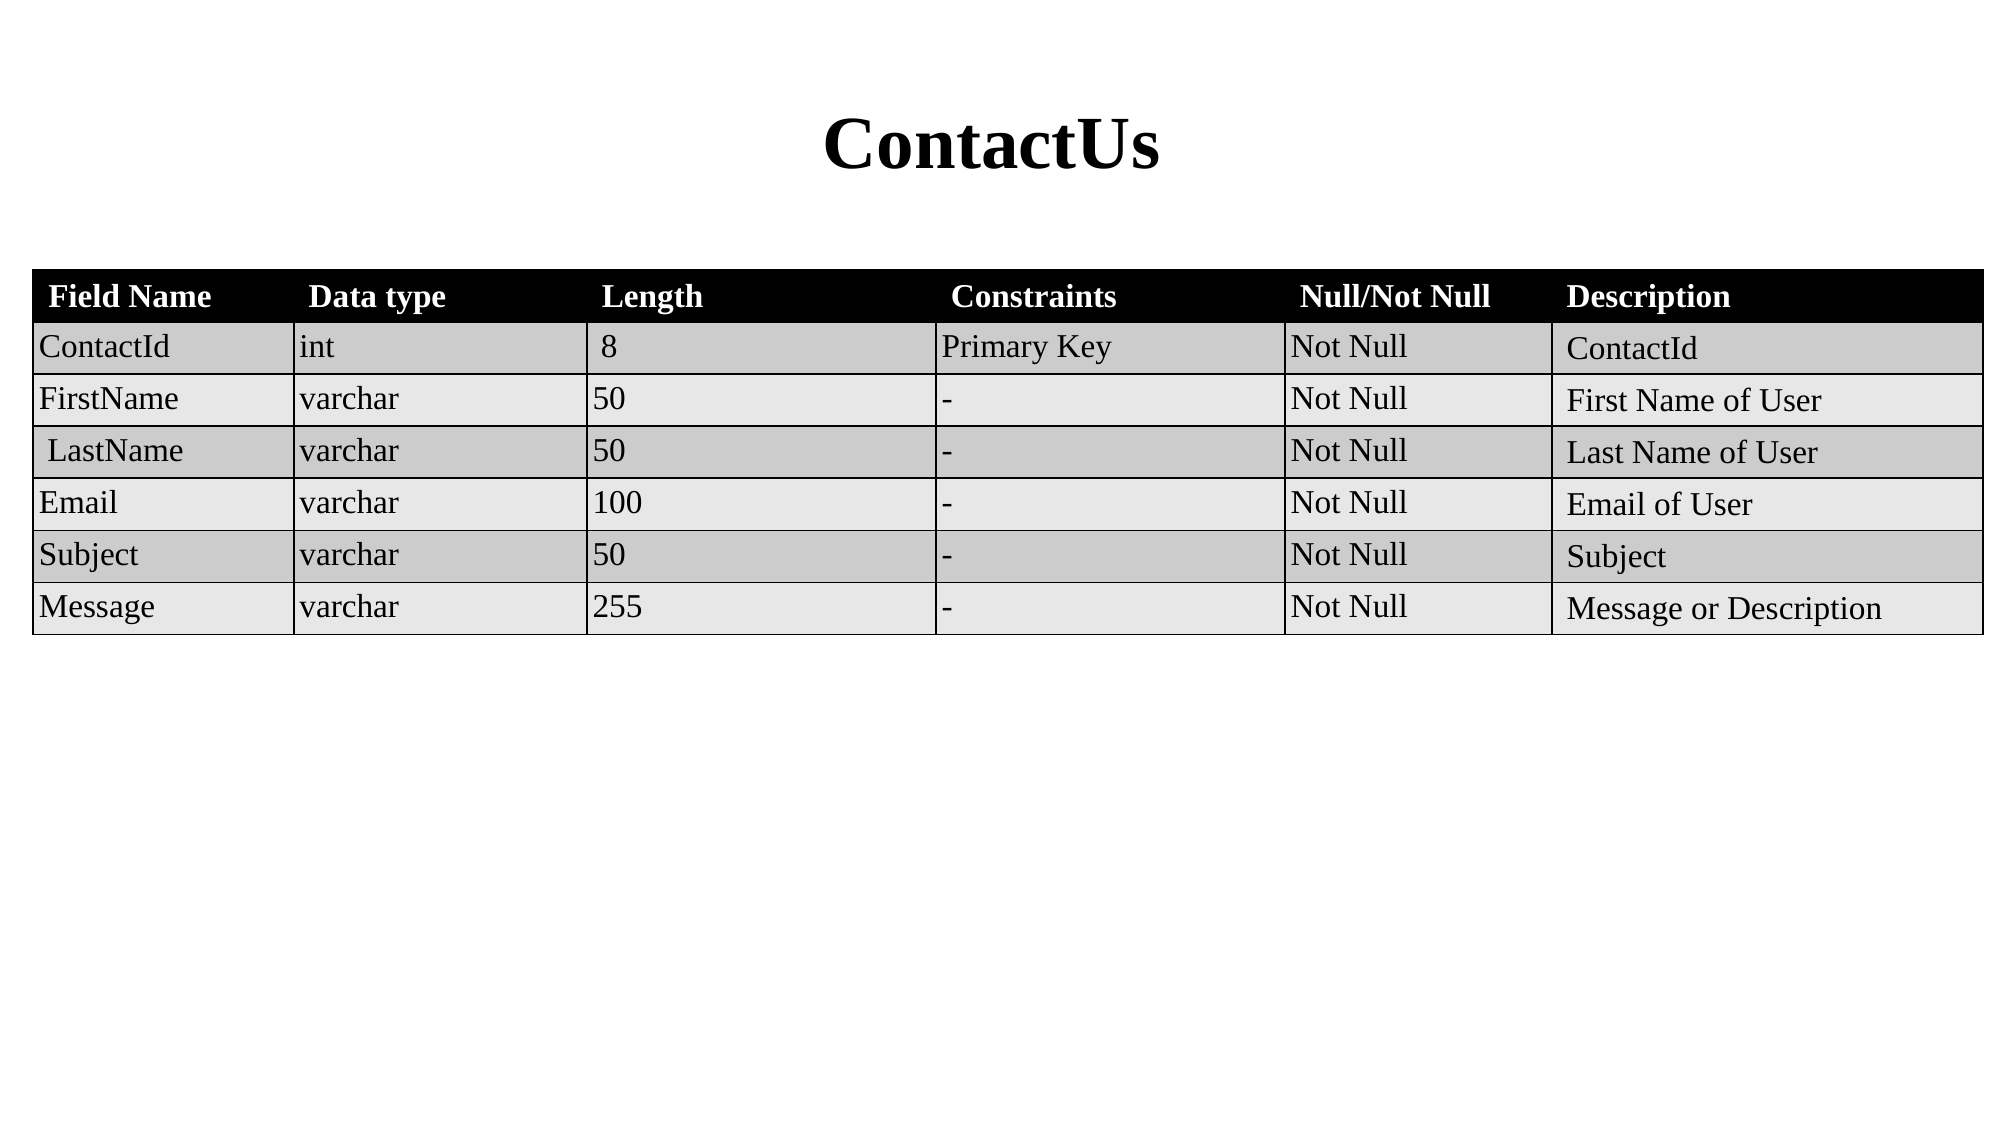

ContactUs
| Field Name | Data type | Length | Constraints | Null/Not Null | Description |
| --- | --- | --- | --- | --- | --- |
| ContactId | int | 8 | Primary Key | Not Null | ContactId |
| FirstName | varchar | 50 | - | Not Null | First Name of User |
| LastName | varchar | 50 | - | Not Null | Last Name of User |
| Email | varchar | 100 | - | Not Null | Email of User |
| Subject | varchar | 50 | - | Not Null | Subject |
| Message | varchar | 255 | - | Not Null | Message or Description |